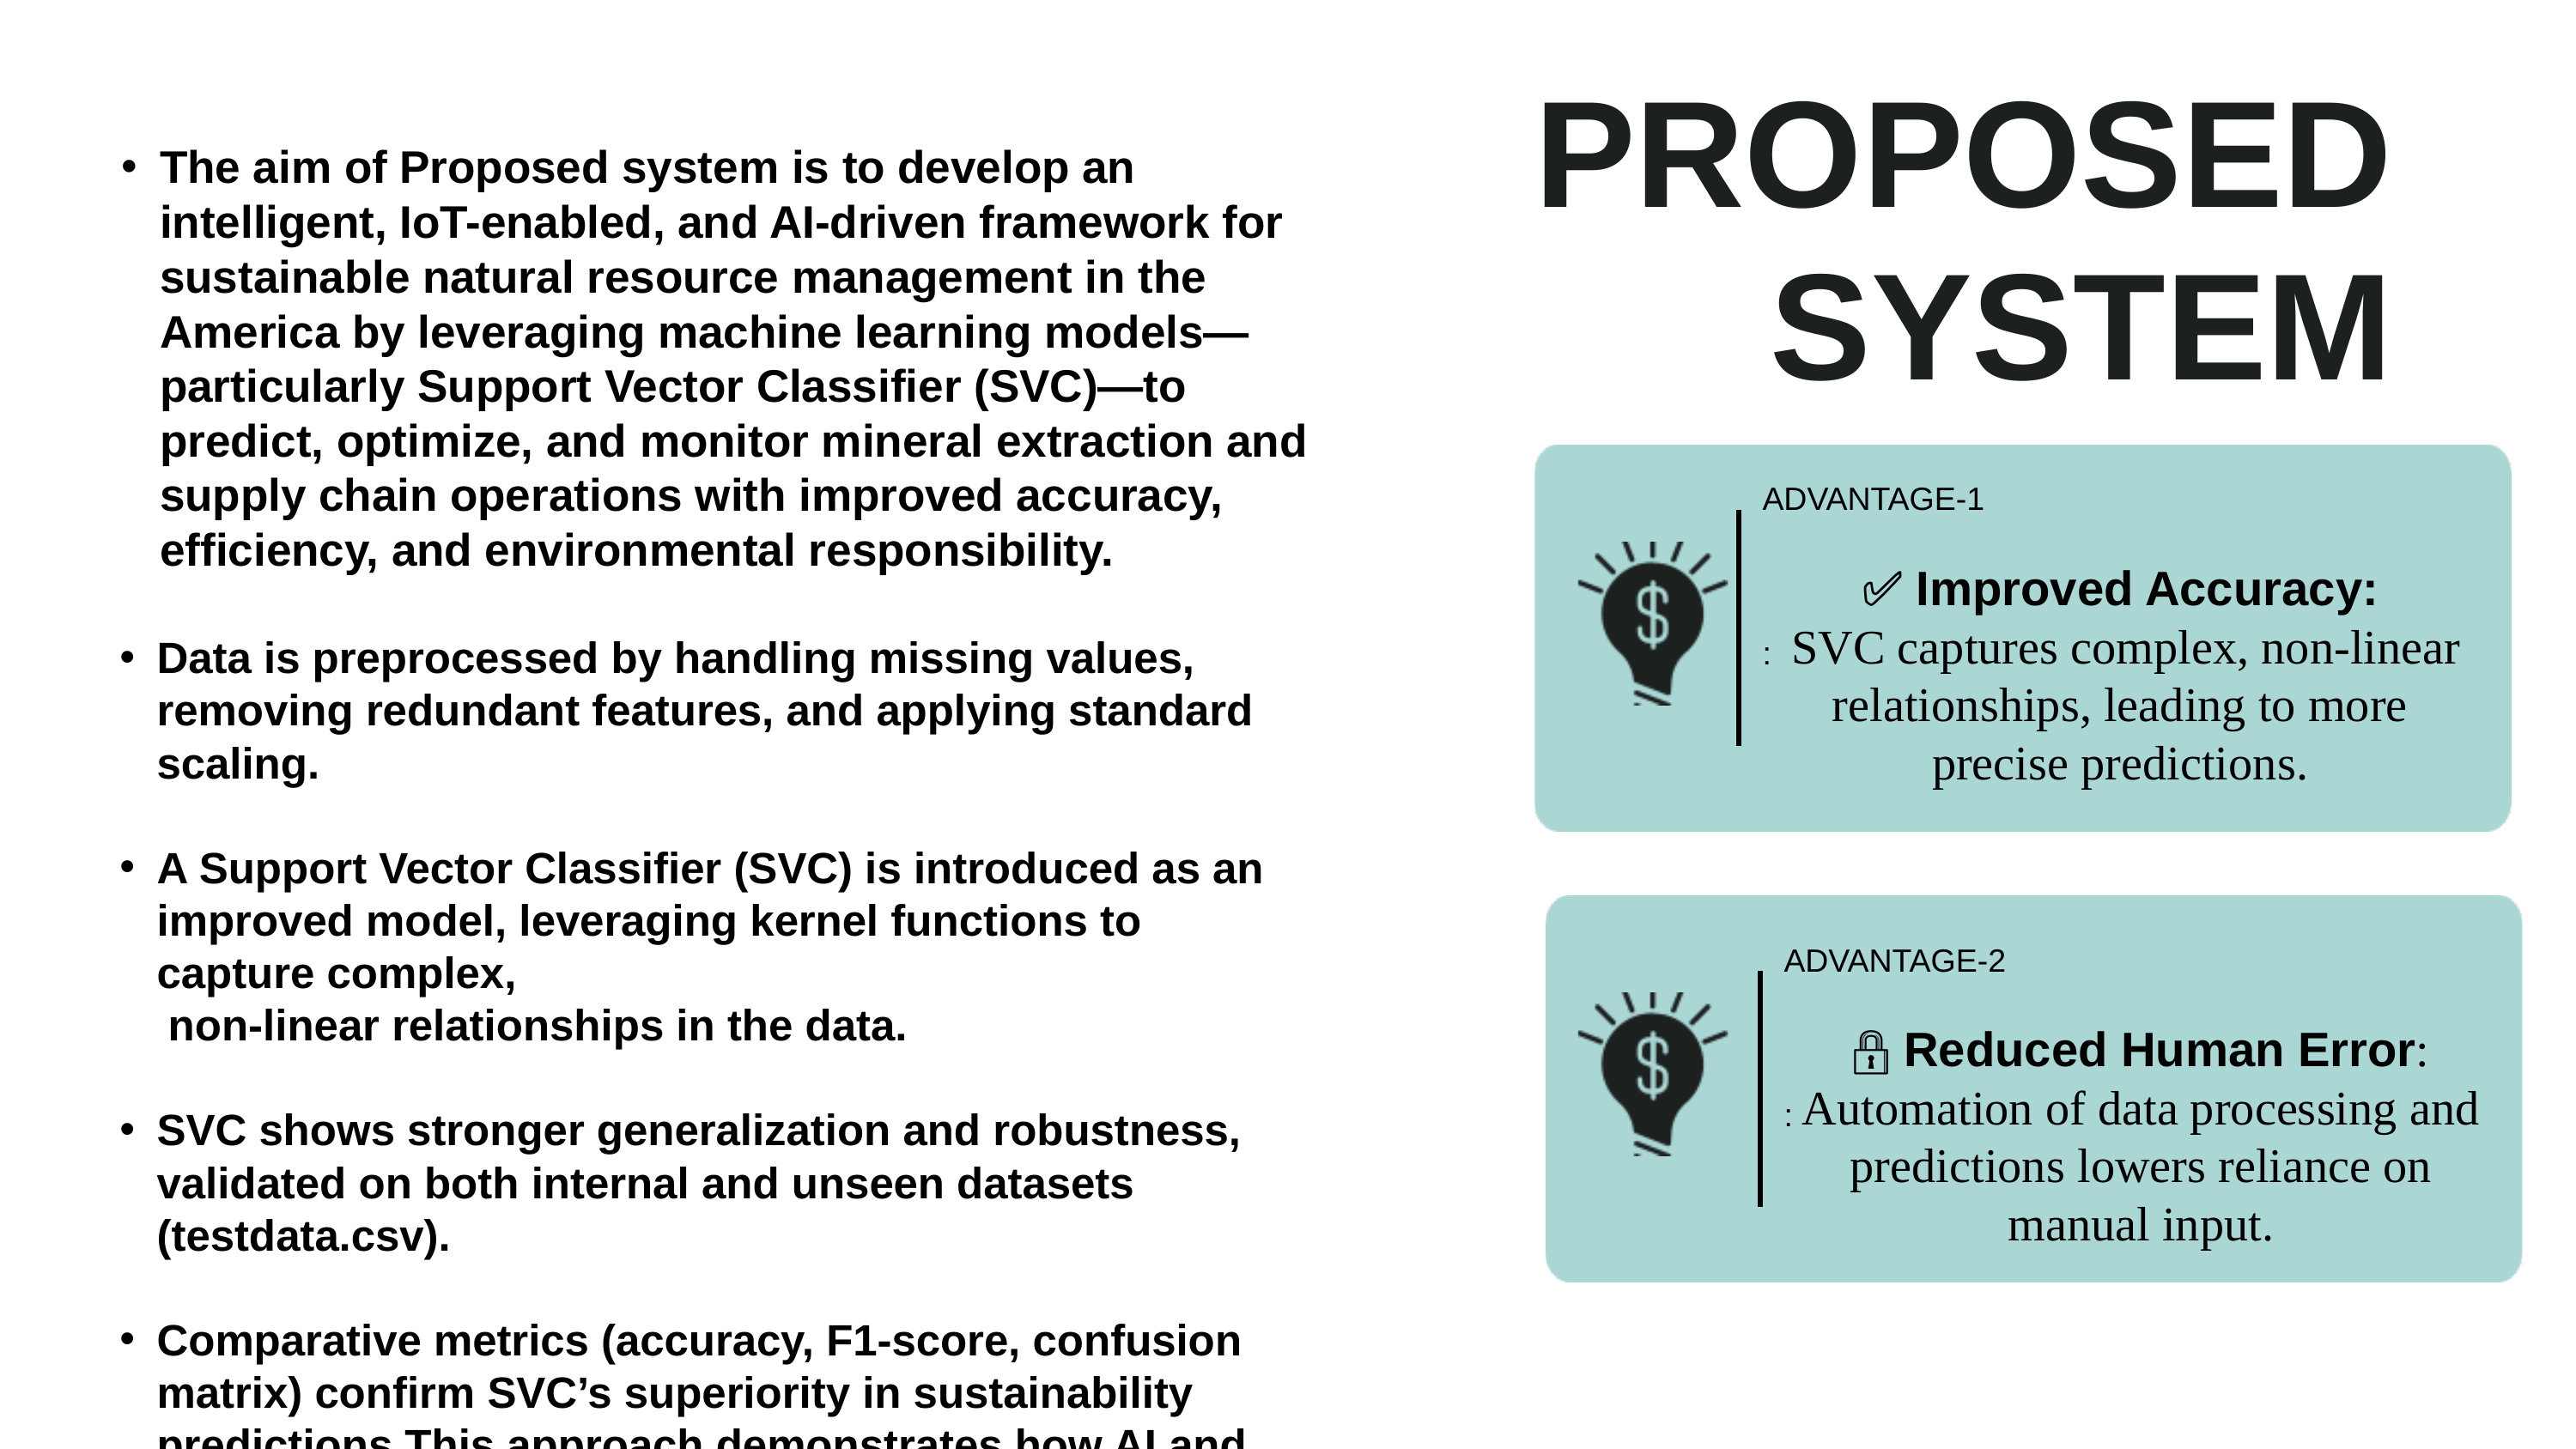

PROPOSED
SYSTEM
The aim of Proposed system is to develop an intelligent, IoT-enabled, and AI-driven framework for sustainable natural resource management in the America by leveraging machine learning models—particularly Support Vector Classifier (SVC)—to predict, optimize, and monitor mineral extraction and supply chain operations with improved accuracy, efficiency, and environmental responsibility.

Data is preprocessed by handling missing values, removing redundant features, and applying standard scaling.

A Support Vector Classifier (SVC) is introduced as an improved model, leveraging kernel functions to capture complex,
       non-linear relationships in the data.

SVC shows stronger generalization and robustness, validated on both internal and unseen datasets (testdata.csv).

Comparative metrics (accuracy, F1-score, confusion matrix) confirm SVC’s superiority in sustainability predictions.This approach demonstrates how AI and IoT-driven analytics can support smarter, more sustainable mineral management.

ADVANTAGE-1

:

✅ Improved Accuracy:
 SVC captures complex, non-linear relationships, leading to more precise predictions.

ADVANTAGE-2

:

🔒 Reduced Human Error: Automation of data processing and predictions lowers reliance on manual input.